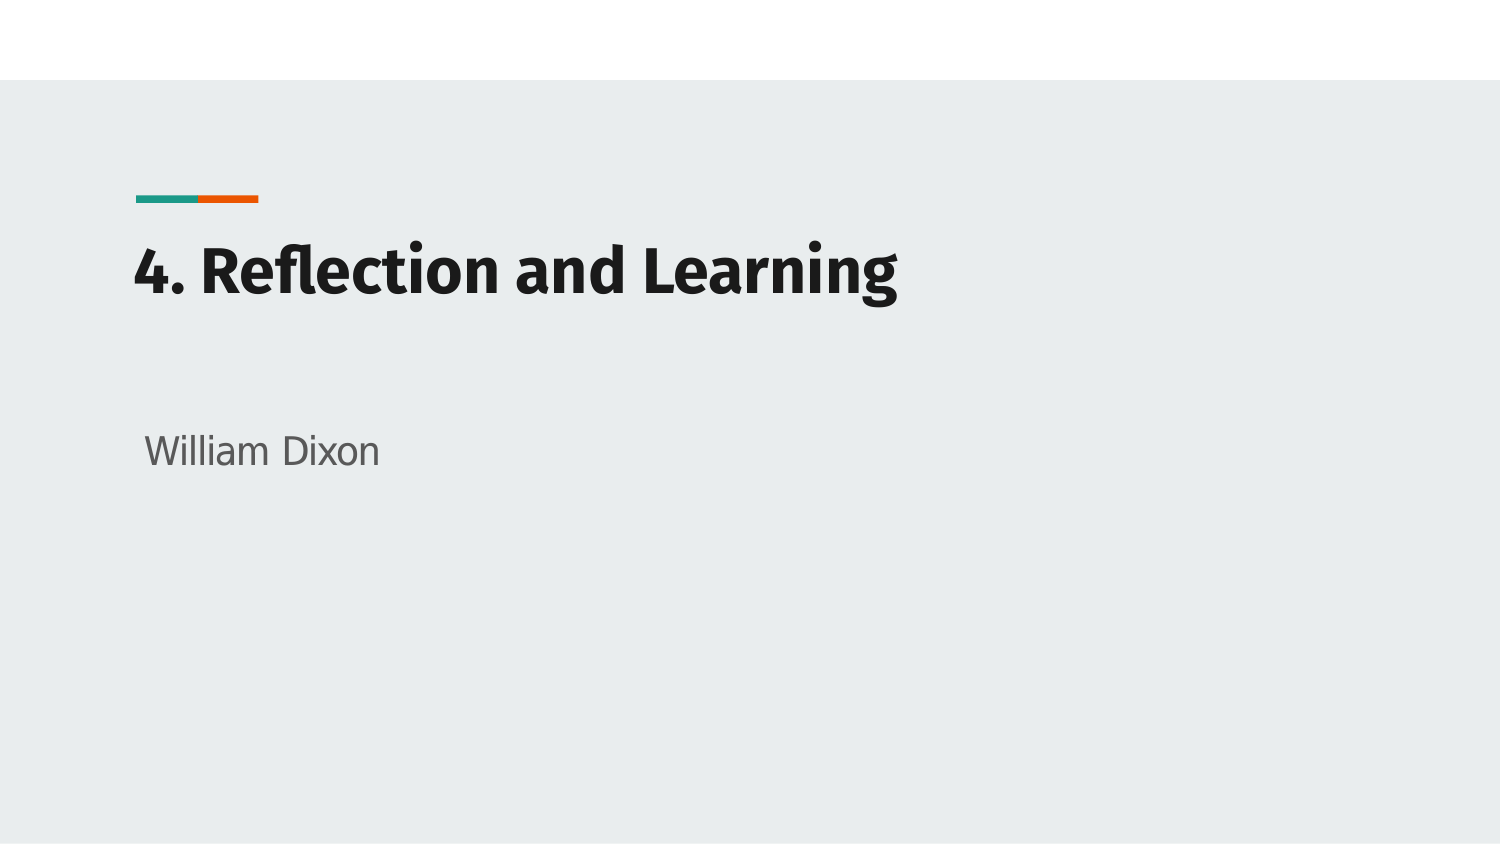

# 4. Reﬂection and Learning
William Dixon